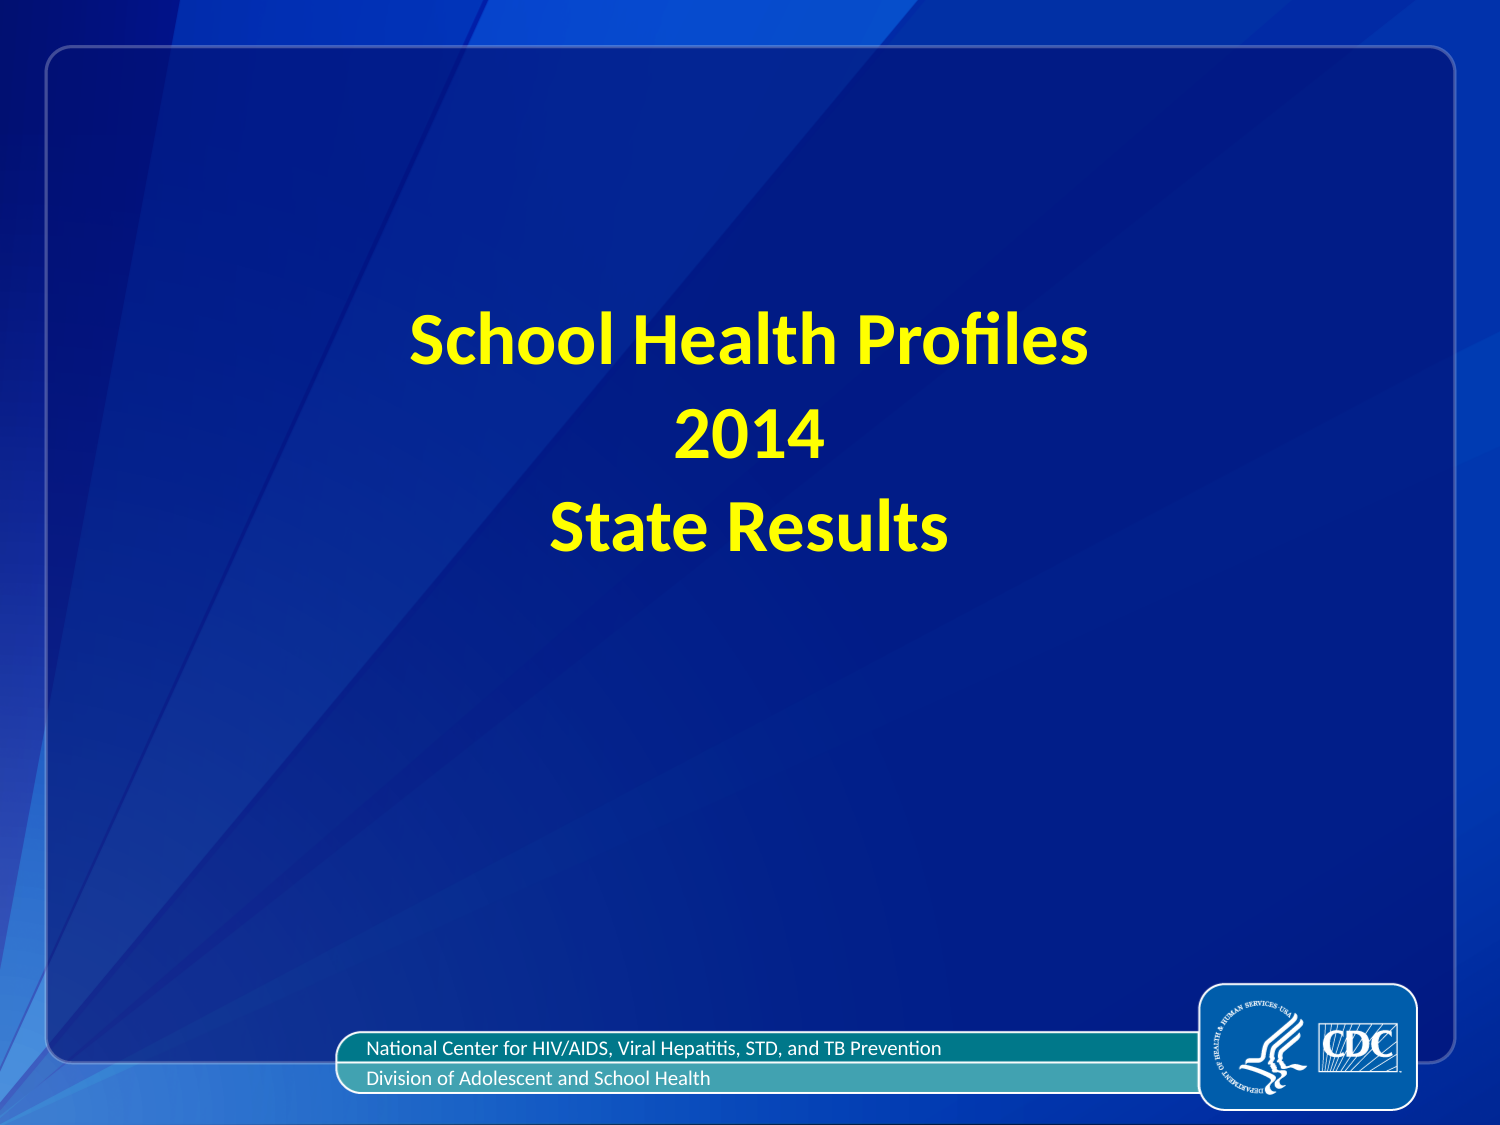

# School Health Profiles 2014 State Results
National Center for HIV/AIDS, Viral Hepatitis, STD, and TB Prevention
Division of Adolescent and School Health